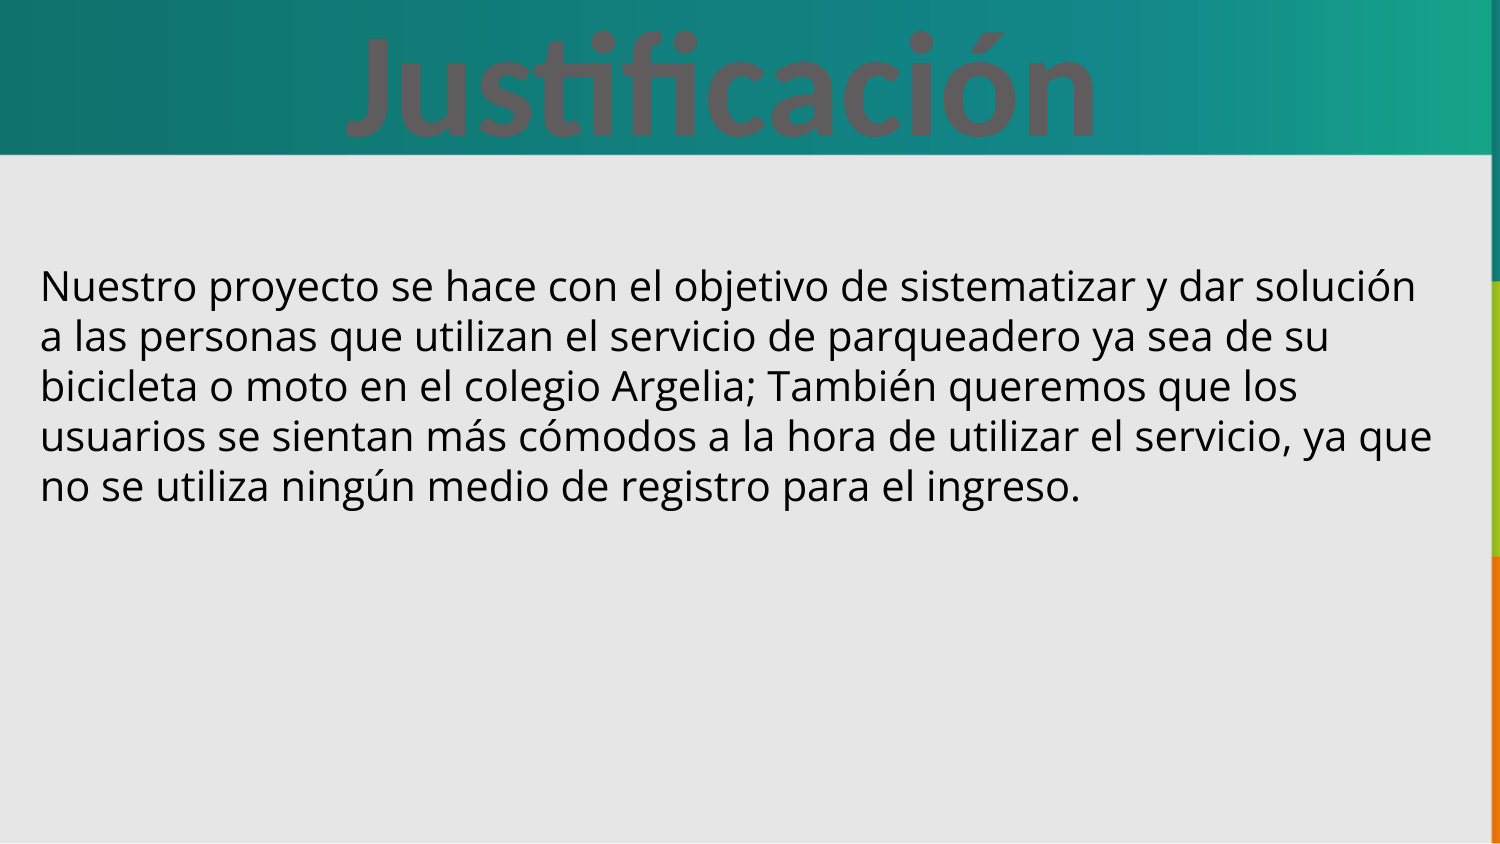

Justificación

Nuestro proyecto se hace con el objetivo de sistematizar y dar solución a las personas que utilizan el servicio de parqueadero ya sea de su  bicicleta o moto en el colegio Argelia; También queremos que los usuarios se sientan más cómodos a la hora de utilizar el servicio, ya que no se utiliza ningún medio de registro para el ingreso.